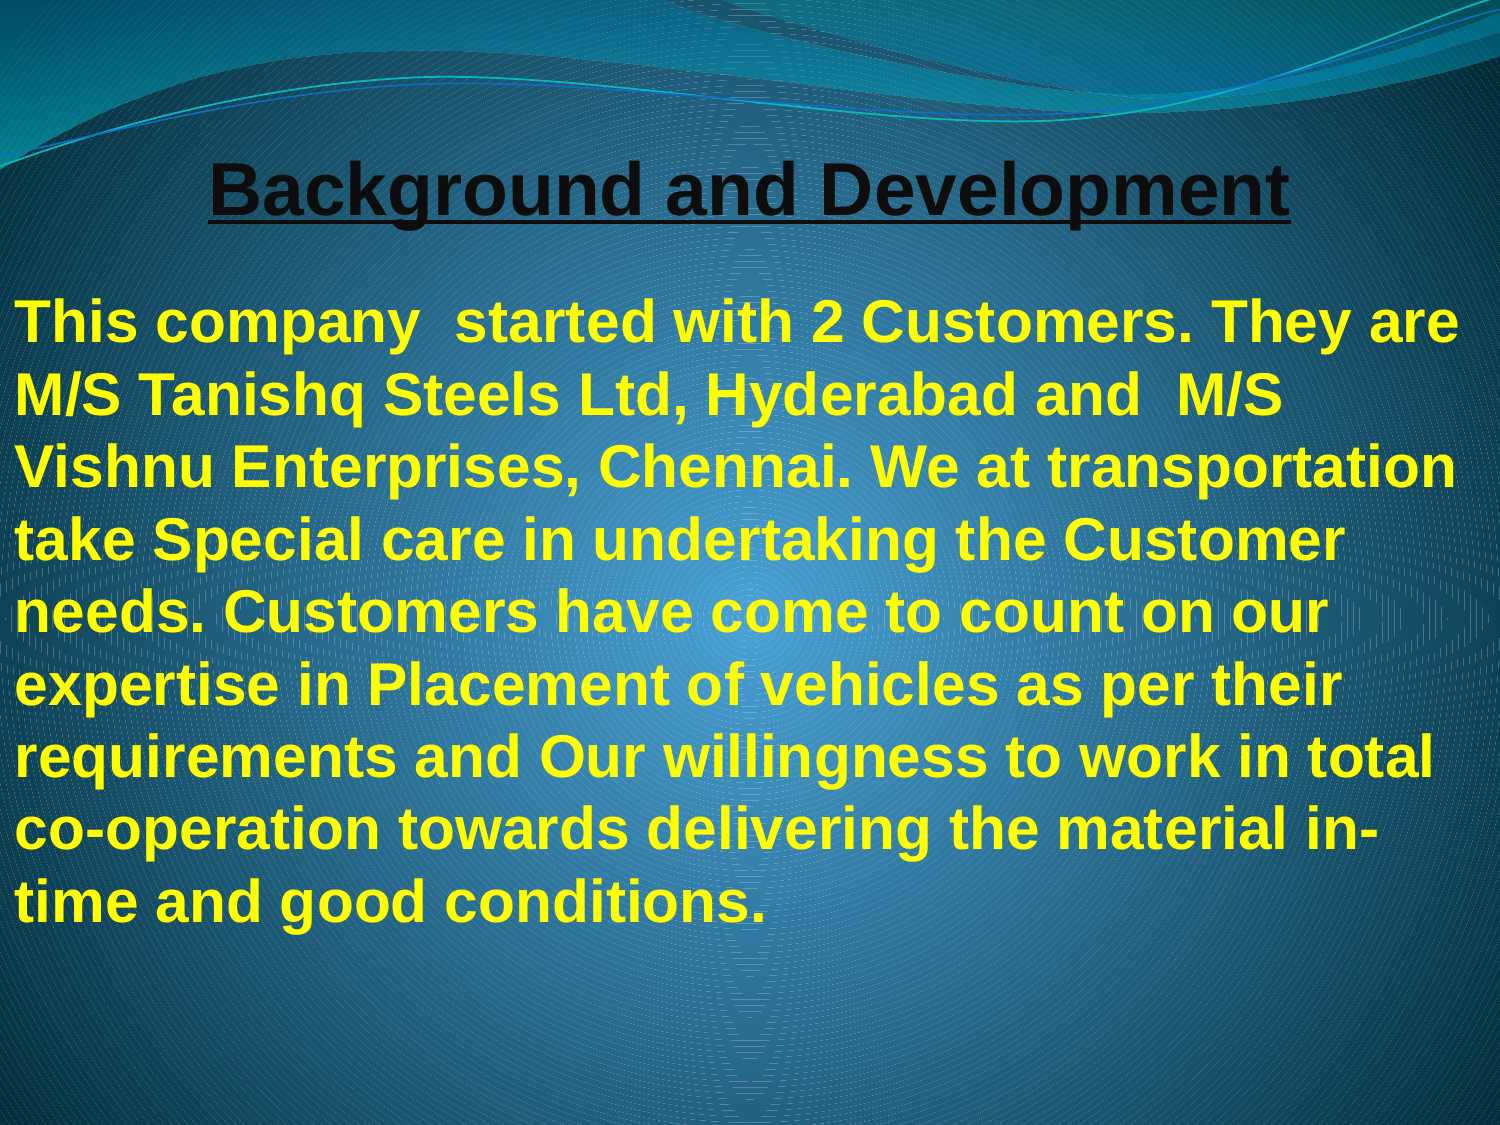

Background and Development
This company  started with 2 Customers. They are M/S Tanishq Steels Ltd, Hyderabad and  M/S Vishnu Enterprises, Chennai. We at transportation take Special care in undertaking the Customer needs. Customers have come to count on our expertise in Placement of vehicles as per their requirements and Our willingness to work in total co-operation towards delivering the material in-time and good conditions.